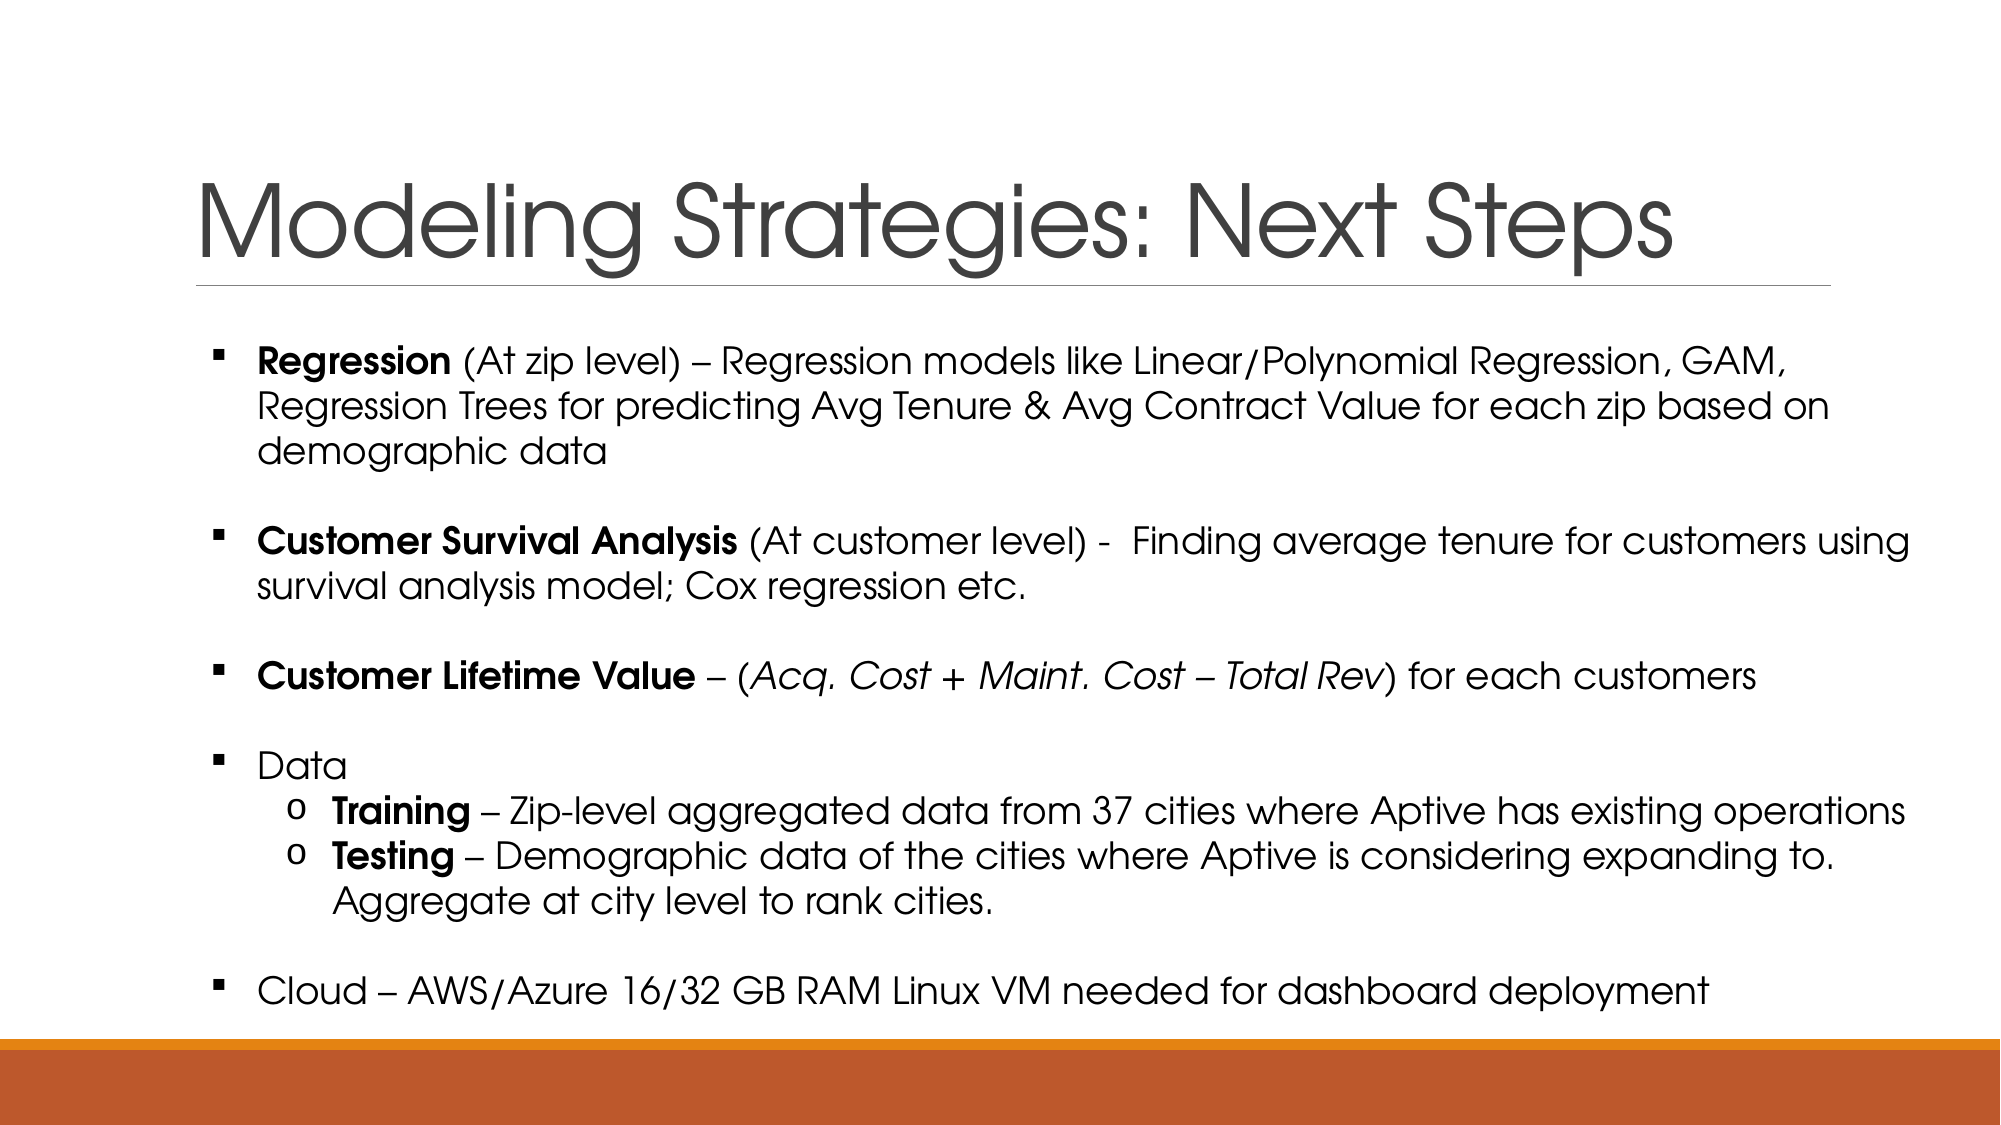

# Modeling Strategies: Next Steps
Regression (At zip level) – Regression models like Linear/Polynomial Regression, GAM, Regression Trees for predicting Avg Tenure & Avg Contract Value for each zip based on demographic data

Customer Survival Analysis (At customer level) -  Finding average tenure for customers using survival analysis model; Cox regression etc.

Customer Lifetime Value – (Acq. Cost + Maint. Cost – Total Rev) for each customers

Data
Training – Zip-level aggregated data from 37 cities where Aptive has existing operations
Testing – Demographic data of the cities where Aptive is considering expanding to. Aggregate at city level to rank cities.

Cloud – AWS/Azure 16/32 GB RAM Linux VM needed for dashboard deployment